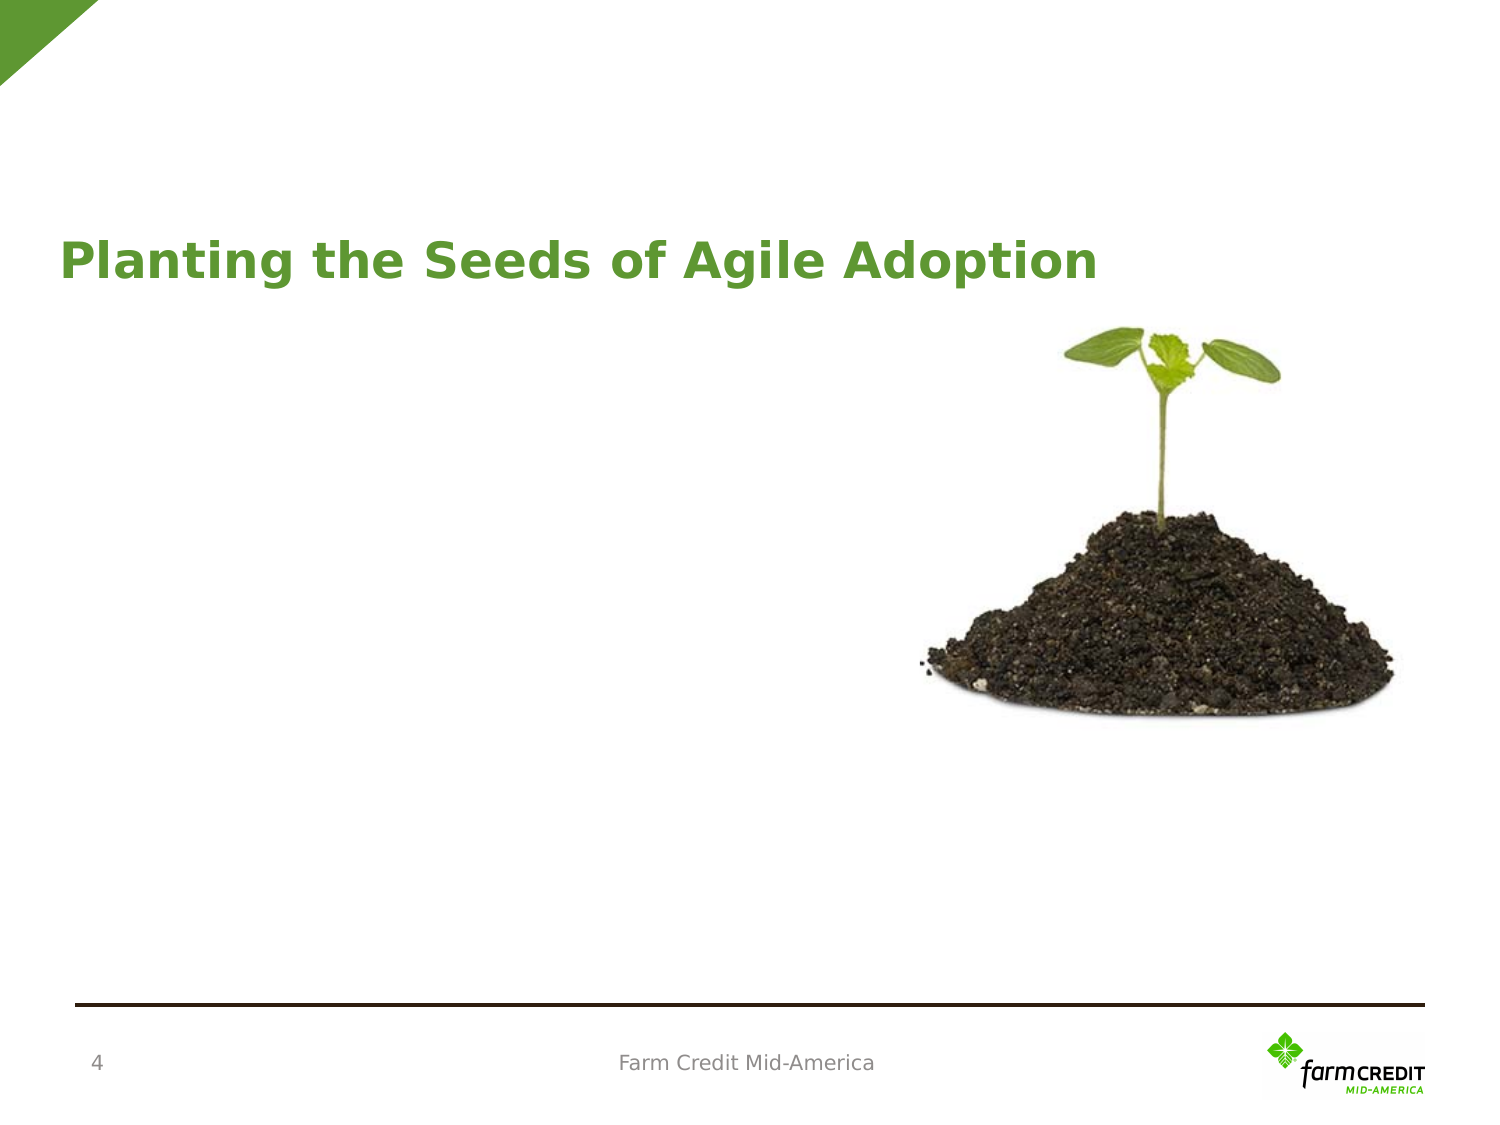

Planting the Seeds of Agile Adoption
Farm Credit Mid-America
4